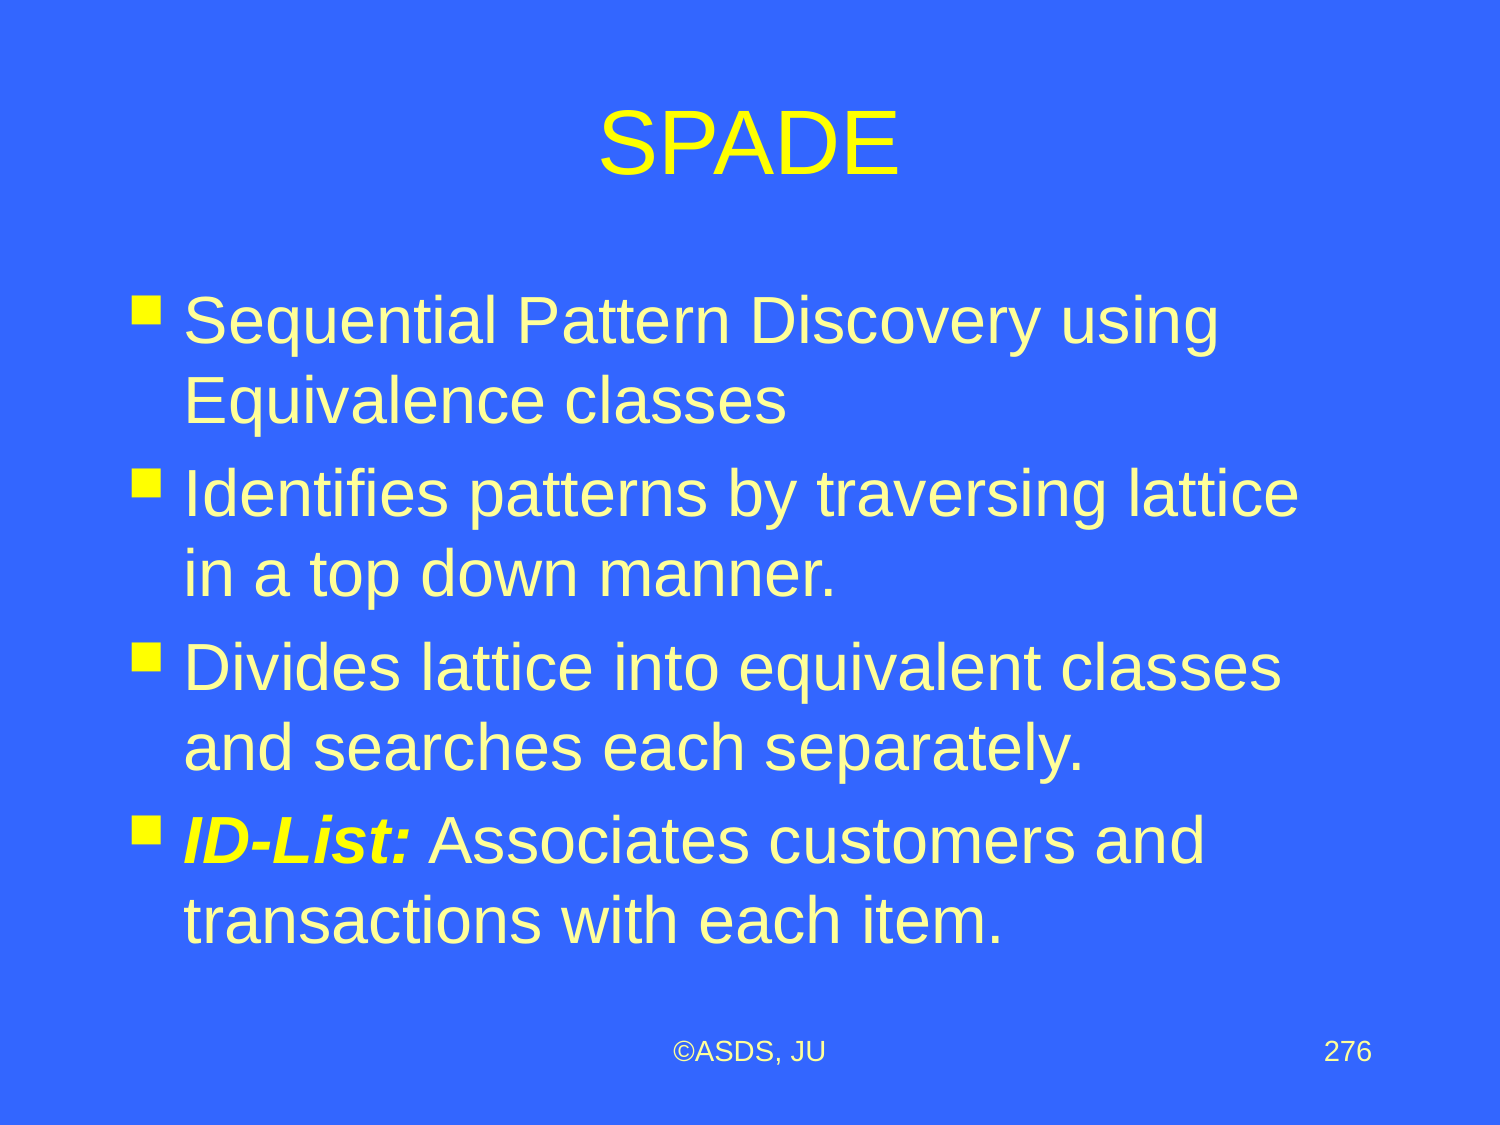

# SPADE
Sequential Pattern Discovery using Equivalence classes
Identifies patterns by traversing lattice in a top down manner.
Divides lattice into equivalent classes and searches each separately.
ID-List: Associates customers and transactions with each item.
©ASDS, JU
276